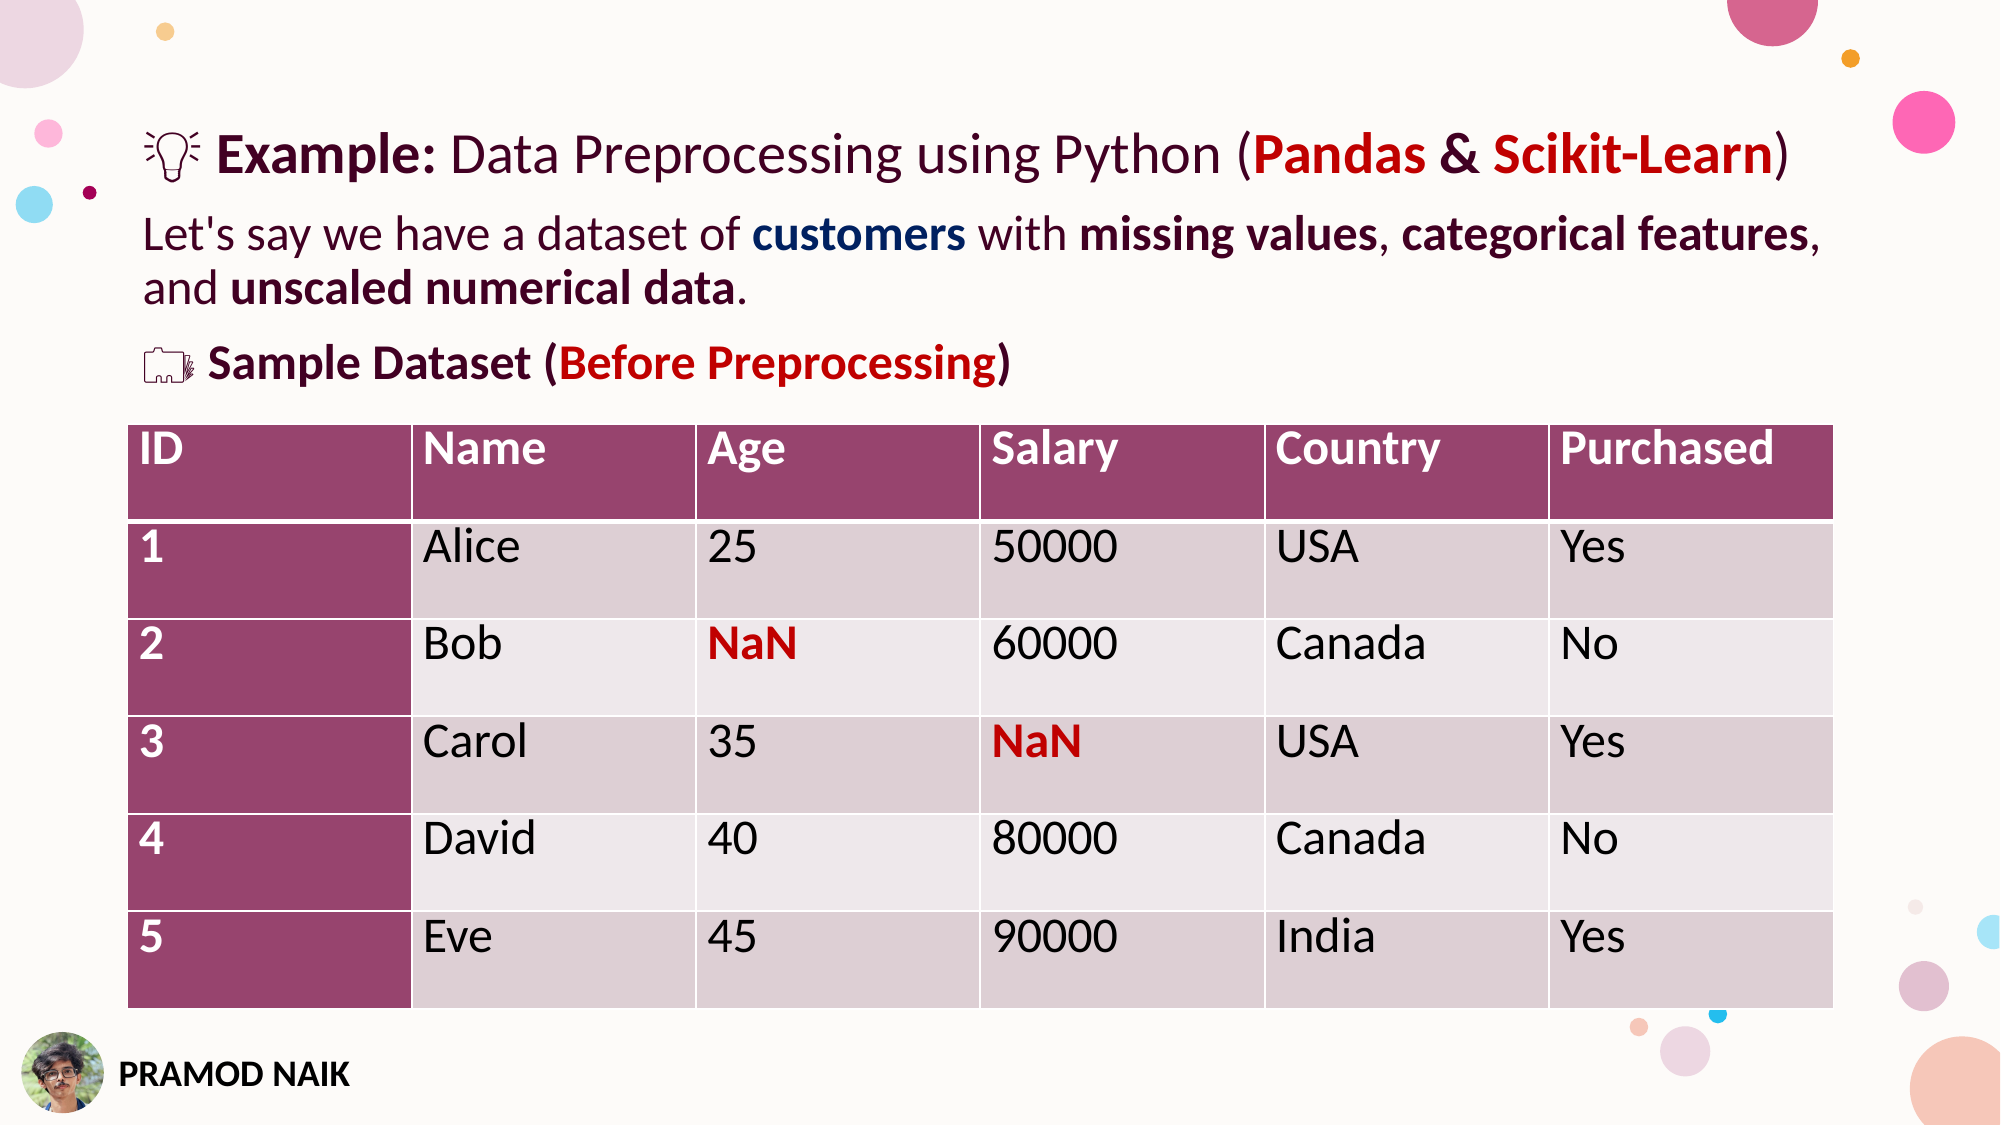

💡 Example: Data Preprocessing using Python (Pandas & Scikit-Learn)
Let's say we have a dataset of customers with missing values, categorical features, and unscaled numerical data.
🗂 Sample Dataset (Before Preprocessing)
| ID | Name | Age | Salary | Country | Purchased |
| --- | --- | --- | --- | --- | --- |
| 1 | Alice | 25 | 50000 | USA | Yes |
| 2 | Bob | NaN | 60000 | Canada | No |
| 3 | Carol | 35 | NaN | USA | Yes |
| 4 | David | 40 | 80000 | Canada | No |
| 5 | Eve | 45 | 90000 | India | Yes |